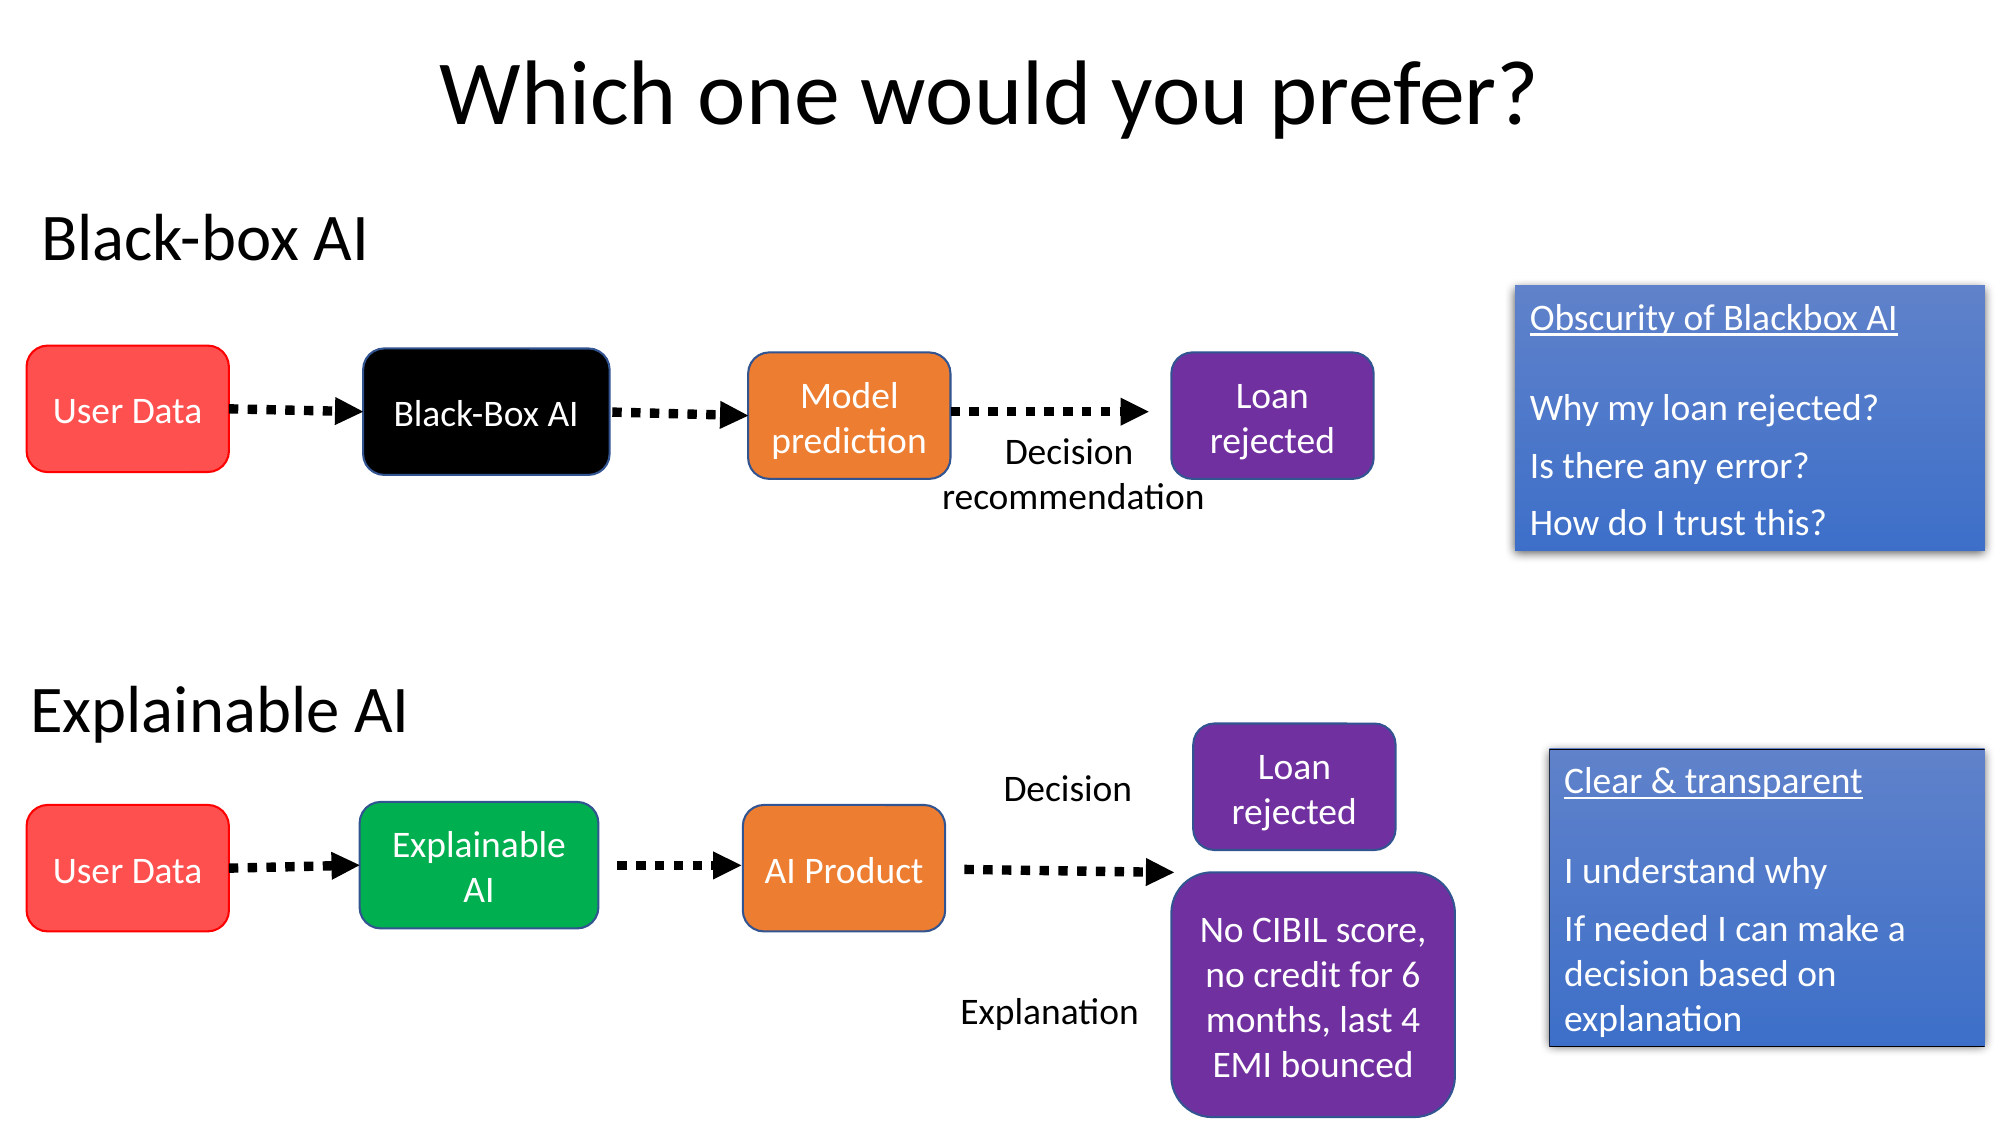

# Which one would you prefer?
Black-box AI
Obscurity of Blackbox AI

Why my loan rejected?
Is there any error?
How do I trust this?
User Data
Black-Box AI
Model prediction
Loan rejected
Decision
 recommendation
Explainable AI
Loan rejected
Clear & transparent

I understand why
If needed I can make a decision based on explanation
Decision
Explainable AI
User Data
AI Product
No CIBIL score, no credit for 6 months, last 4 EMI bounced
Explanation